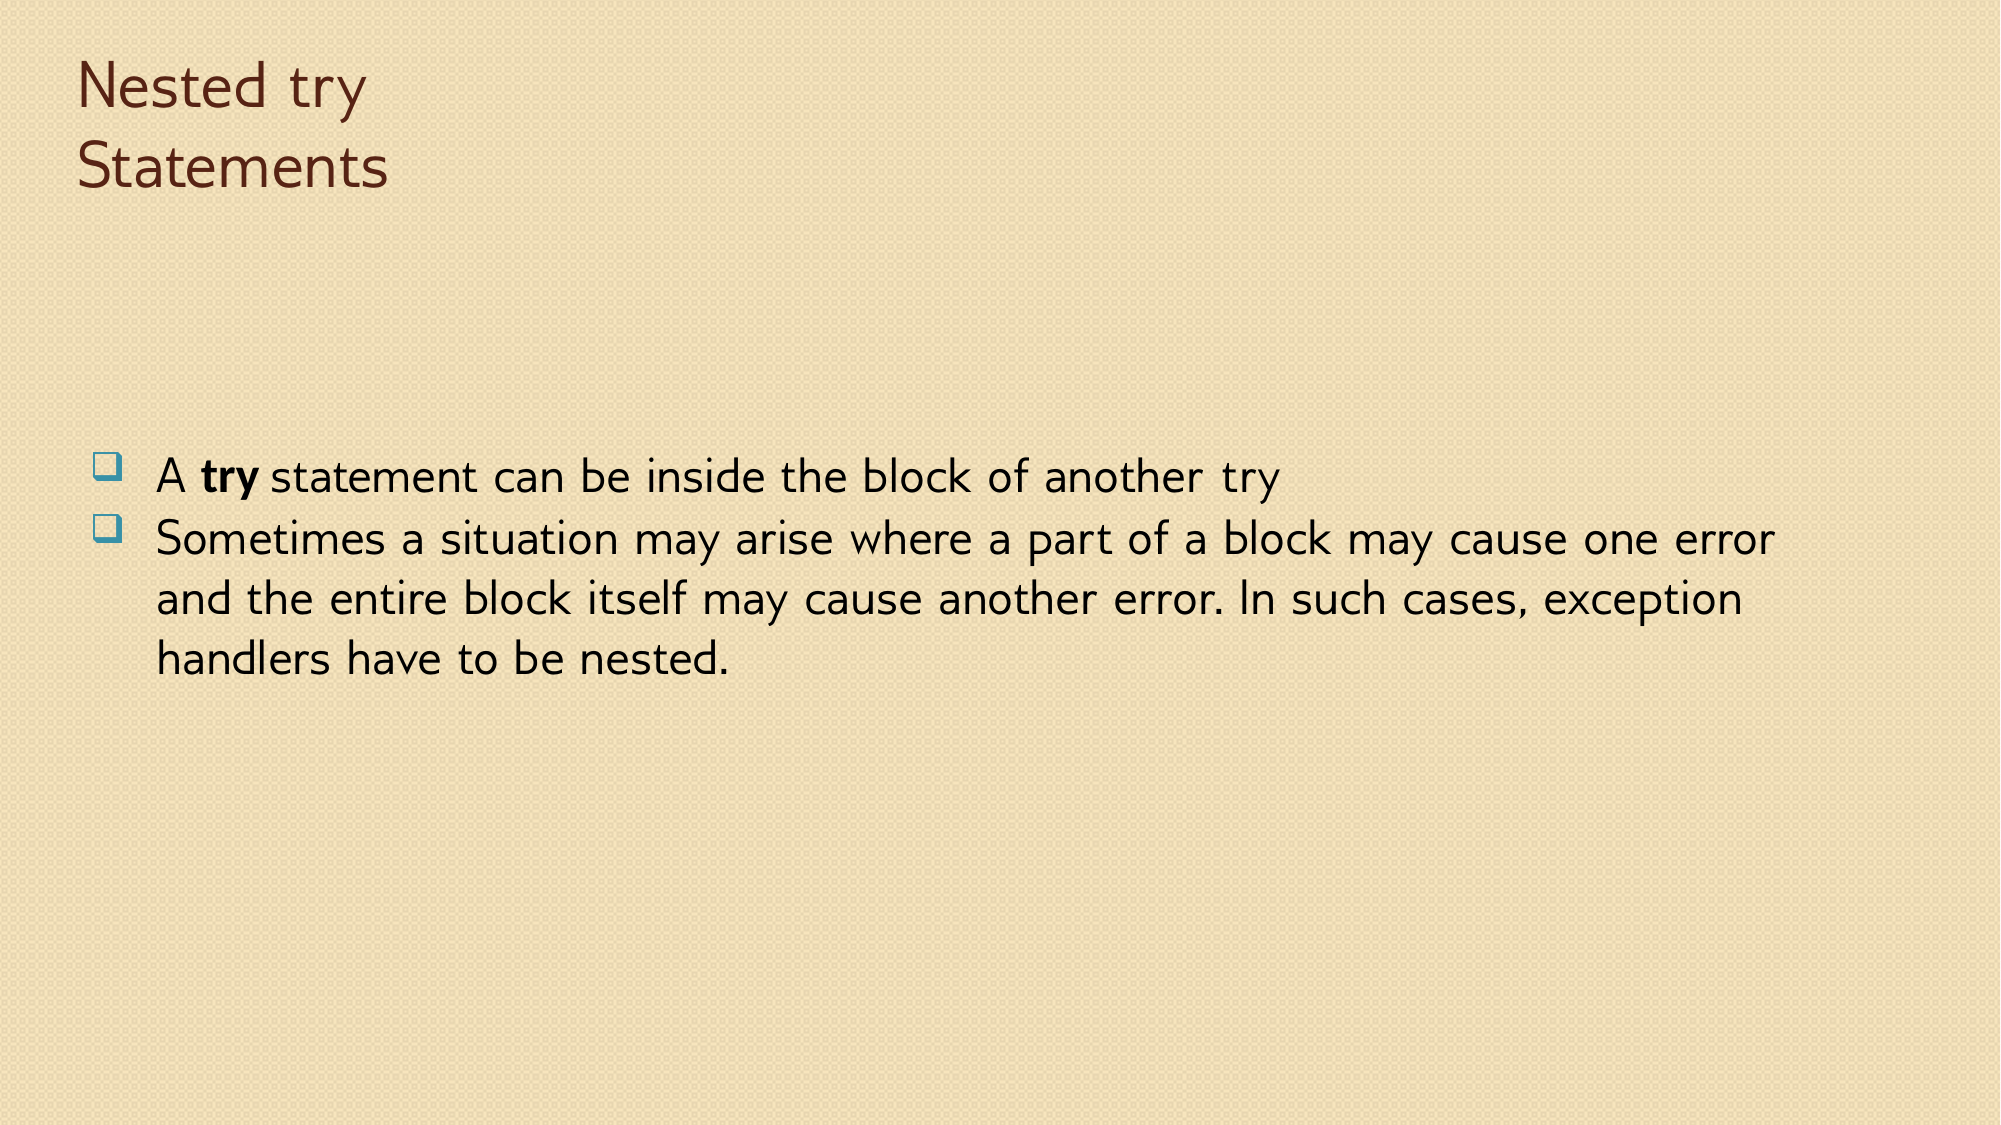

# Nested try Statements
A try statement can be inside the block of another try
Sometimes a situation may arise where a part of a block may cause one error and the entire block itself may cause another error. In such cases, exception handlers have to be nested.